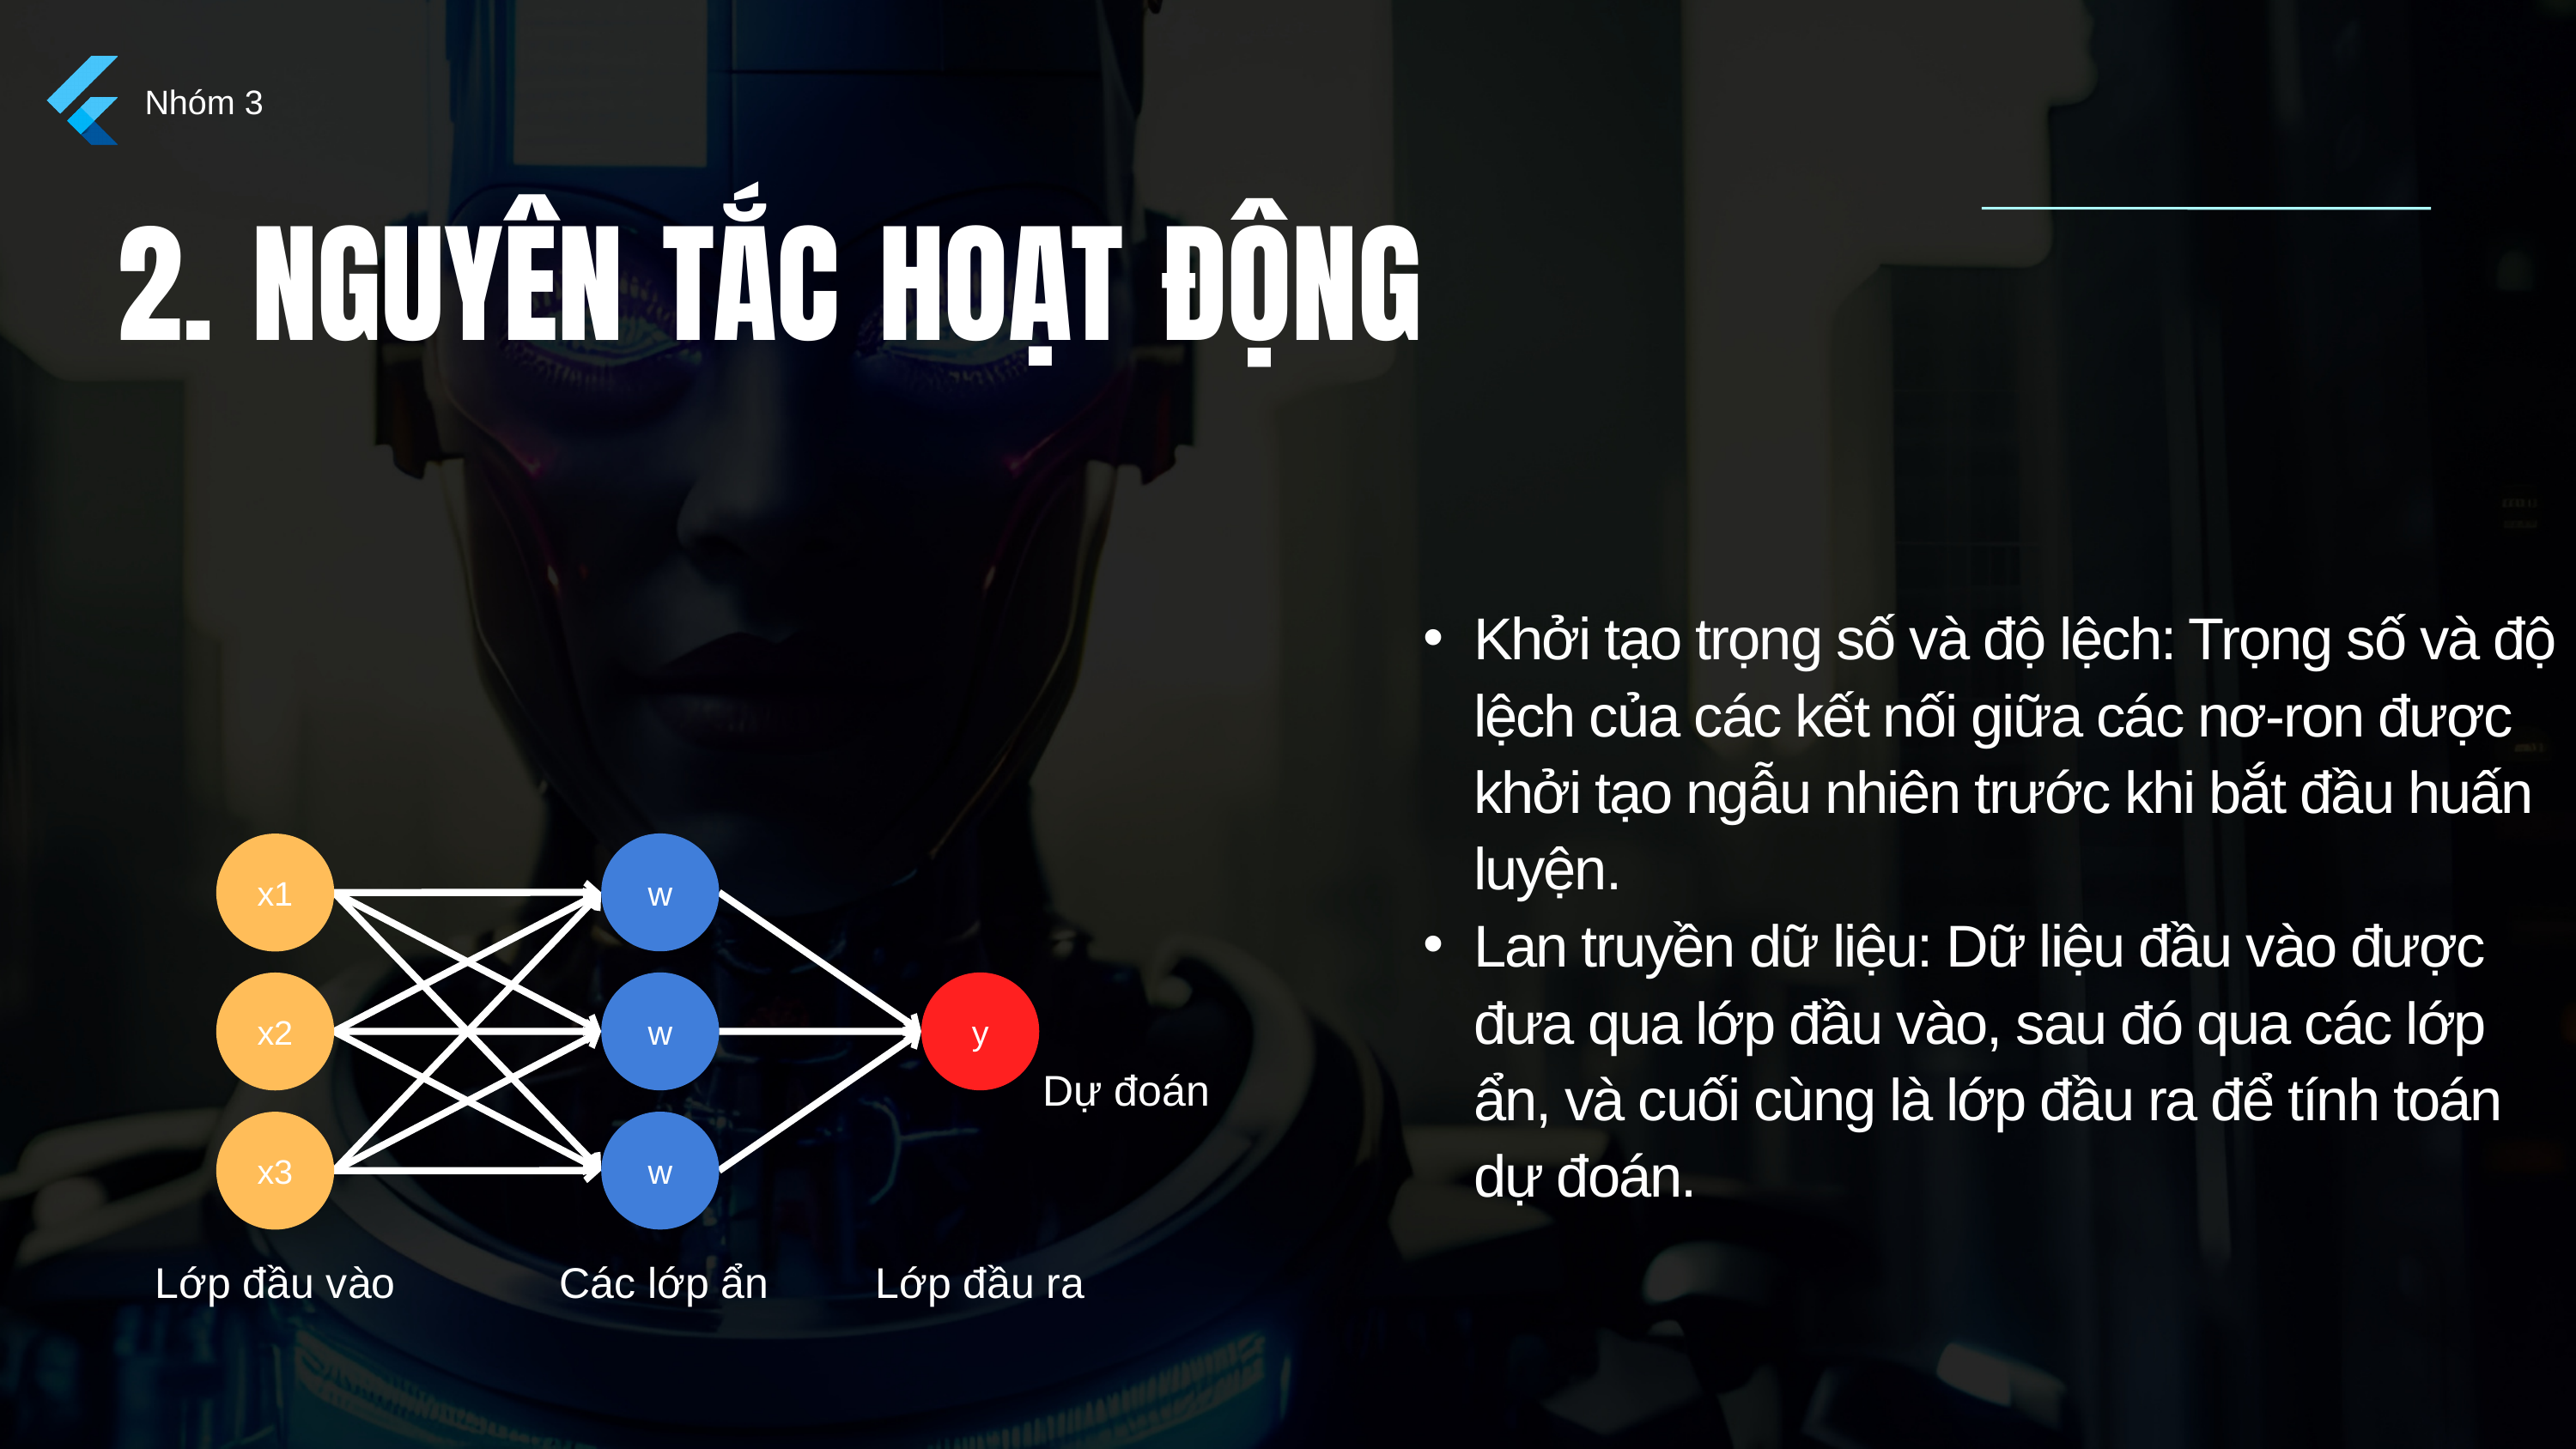

Nhóm 3

2. NGUYÊN TẮC HOẠT ĐỘNG
Khởi tạo trọng số và độ lệch: Trọng số và độ lệch của các kết nối giữa các nơ-ron được khởi tạo ngẫu nhiên trước khi bắt đầu huấn luyện.

w

x1

w

y

x2

w

x3
Lớp đầu vào
Các lớp ẩn
Lớp đầu ra

Dự đoán

Lan truyền dữ liệu: Dữ liệu đầu vào được đưa qua lớp đầu vào, sau đó qua các lớp ẩn, và cuối cùng là lớp đầu ra để tính toán dự đoán.